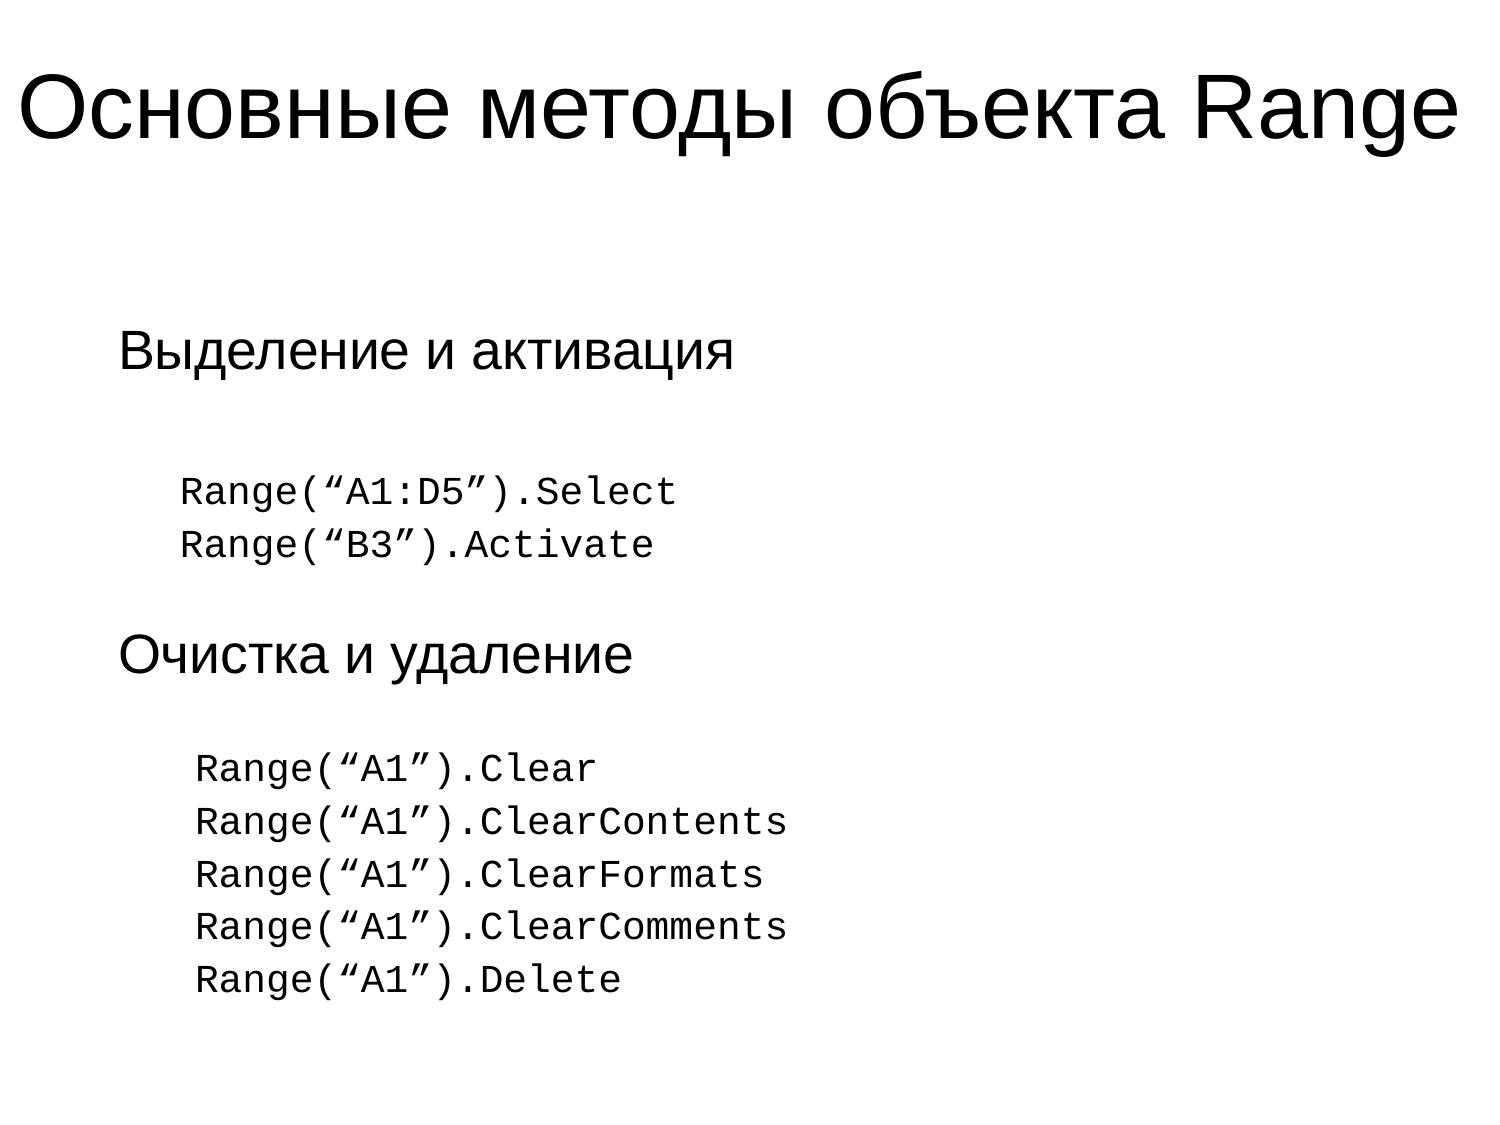

# Основные методы объекта Range
Выделение и активация

Range(“A1:D5”).Select
Range(“B3”).Activate
Очистка и удаление

Range(“A1”).Clear
Range(“A1”).ClearContents
Range(“A1”).ClearFormats
Range(“A1”).ClearComments
Range(“A1”).Delete